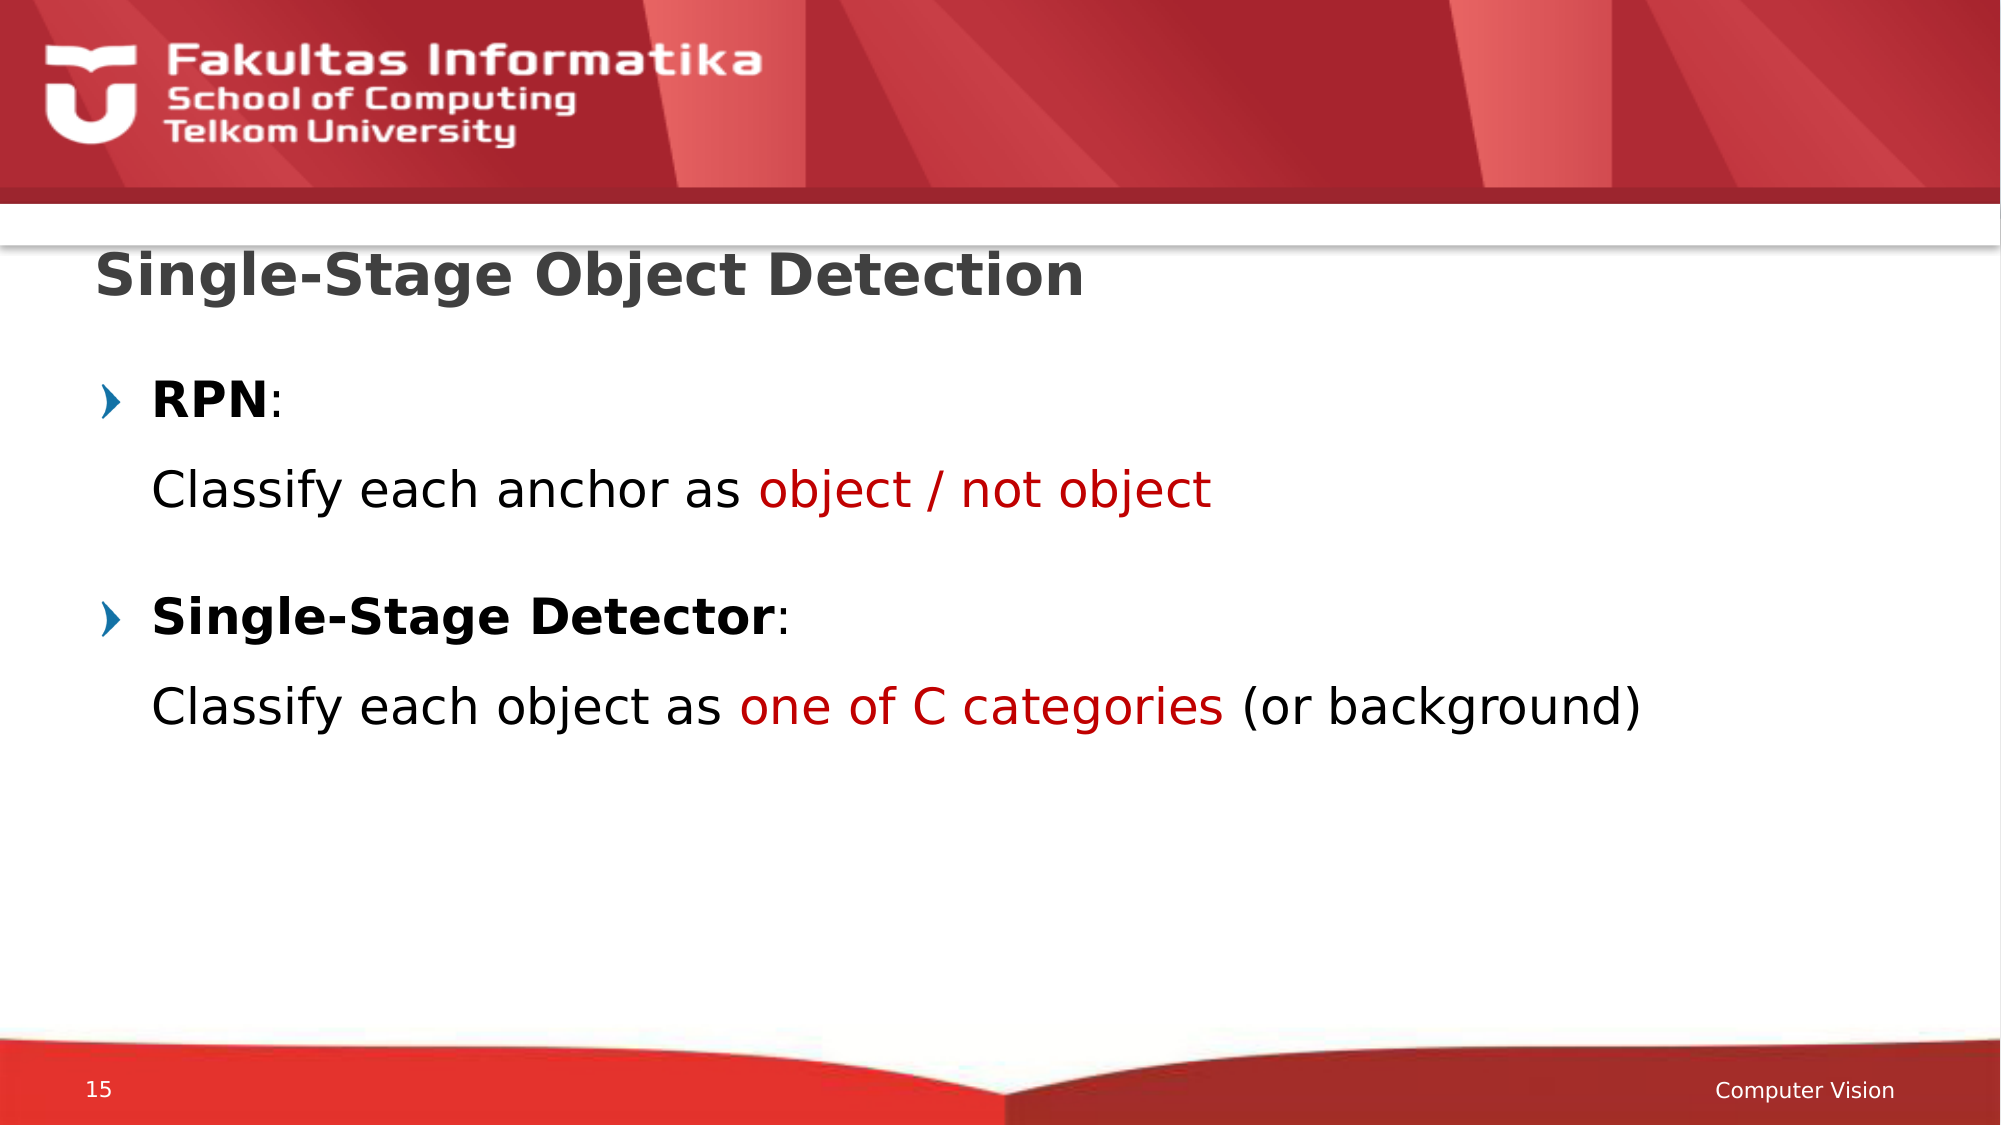

# Single-Stage Object Detection
RPN:
Classify each anchor as object / not object
Single-Stage Detector:
Classify each object as one of C categories (or background)
Computer Vision
15